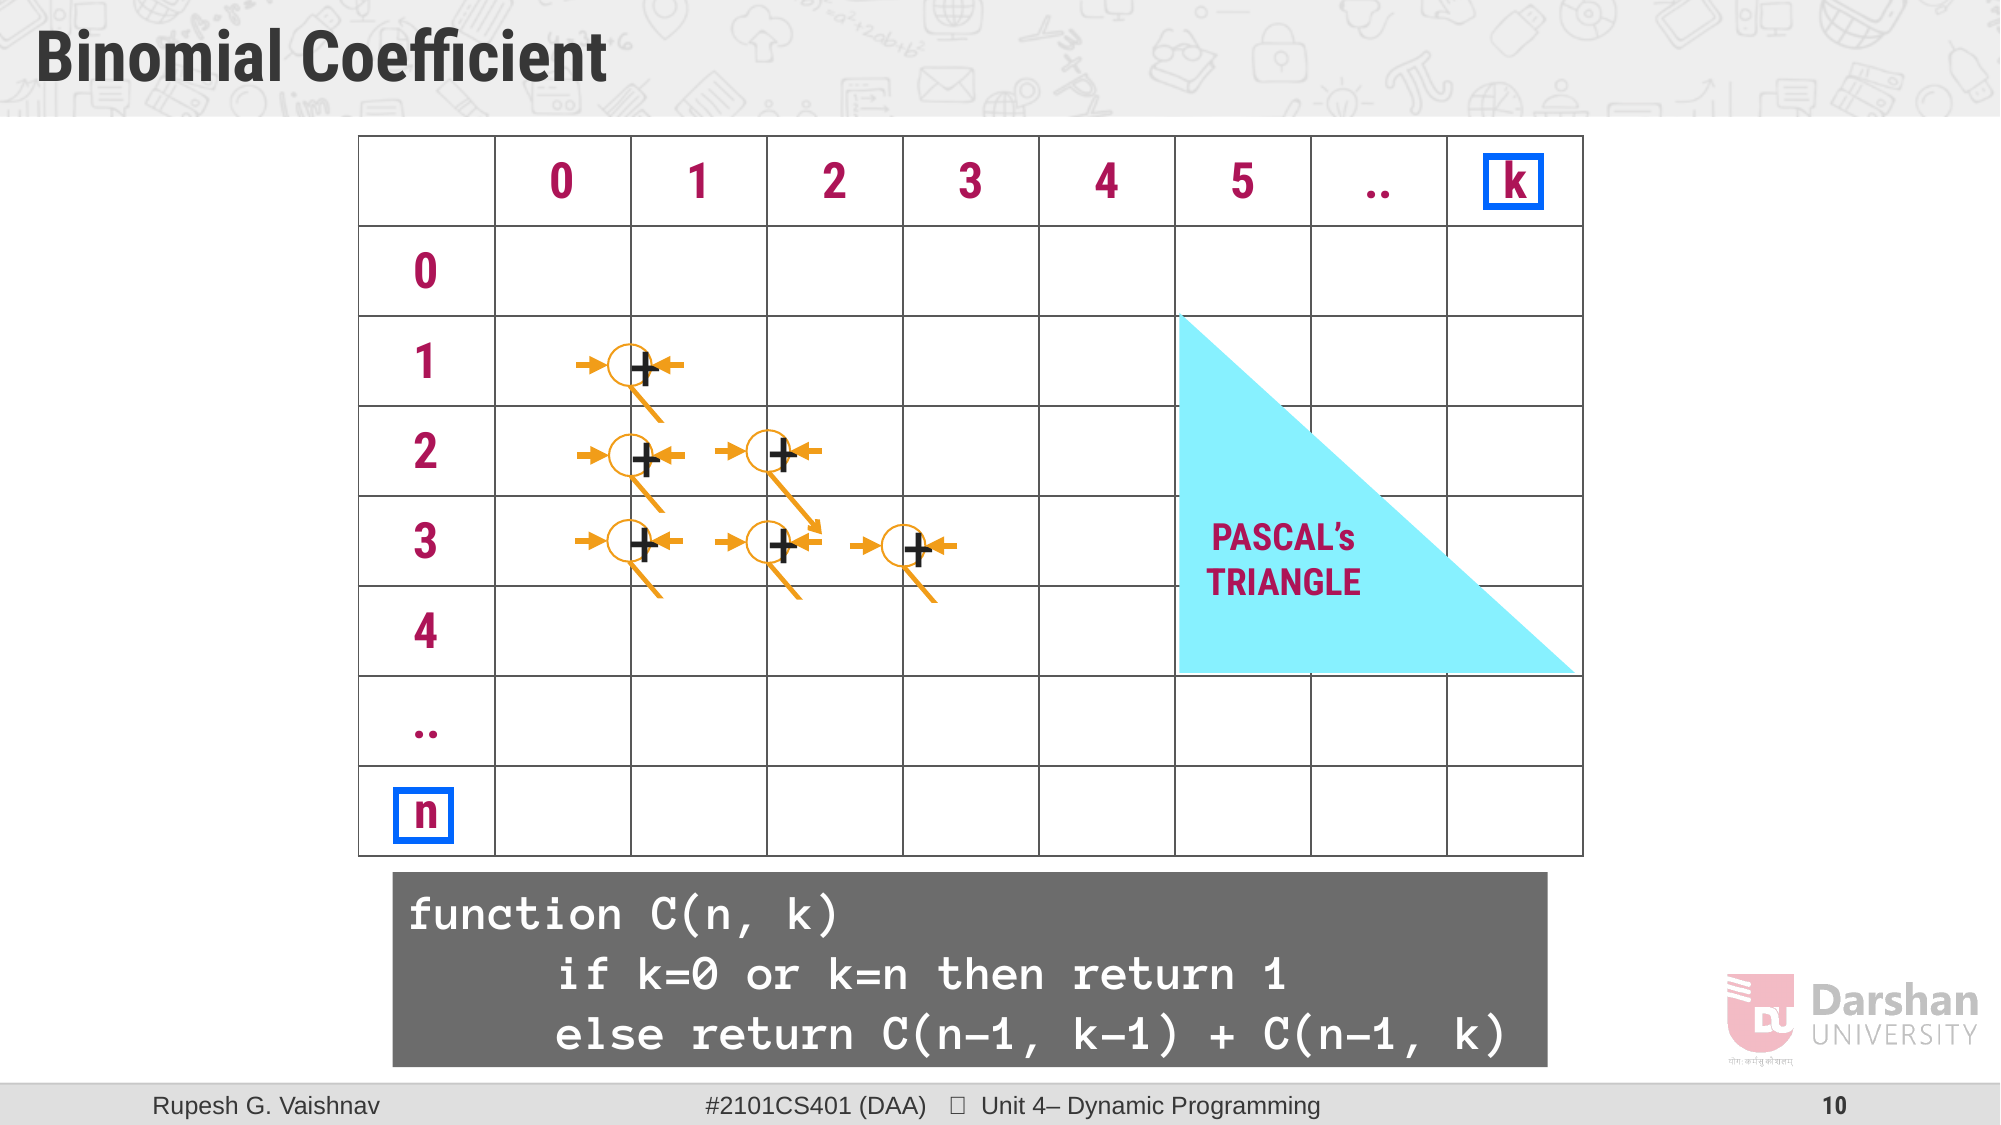

# Binomial Coefficient
|  | 0 | 1 | 2 | 3 | 4 | 5 | .. | k |
| --- | --- | --- | --- | --- | --- | --- | --- | --- |
| 0 | 1 |  |  |  |  |  |  |  |
| 1 | 1 | 1 |  |  |  |  |  |  |
| 2 | 1 | 2 | 1 |  |  |  |  |  |
| 3 | 1 | 3 | 3 | 1 |  |  |  |  |
| 4 | 1 | 4 | 6 | 4 | 1 |  |  |  |
| .. |  |  |  |  |  |  |  |  |
| n |  |  |  |  |  |  |  |  |

PASCAL’s TRIANGLE

+

+
+

+
+
+

function C(n, k)
	if k=0 or k=n then return 1
	else return C(n-1, k-1) + C(n-1, k)